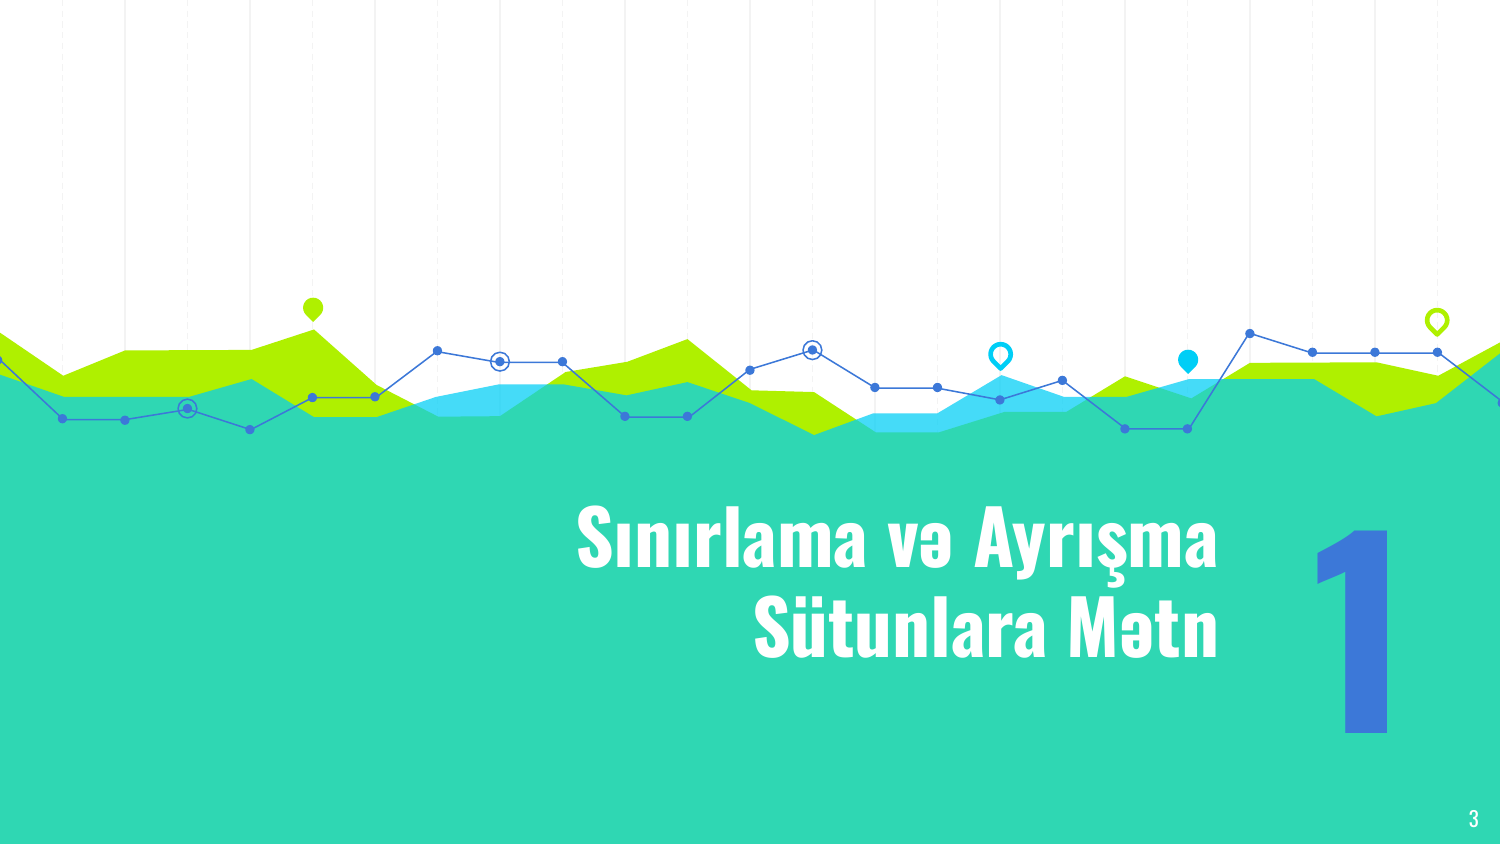

# Sınırlama və Ayrışma Sütunlara Mətn
1
3